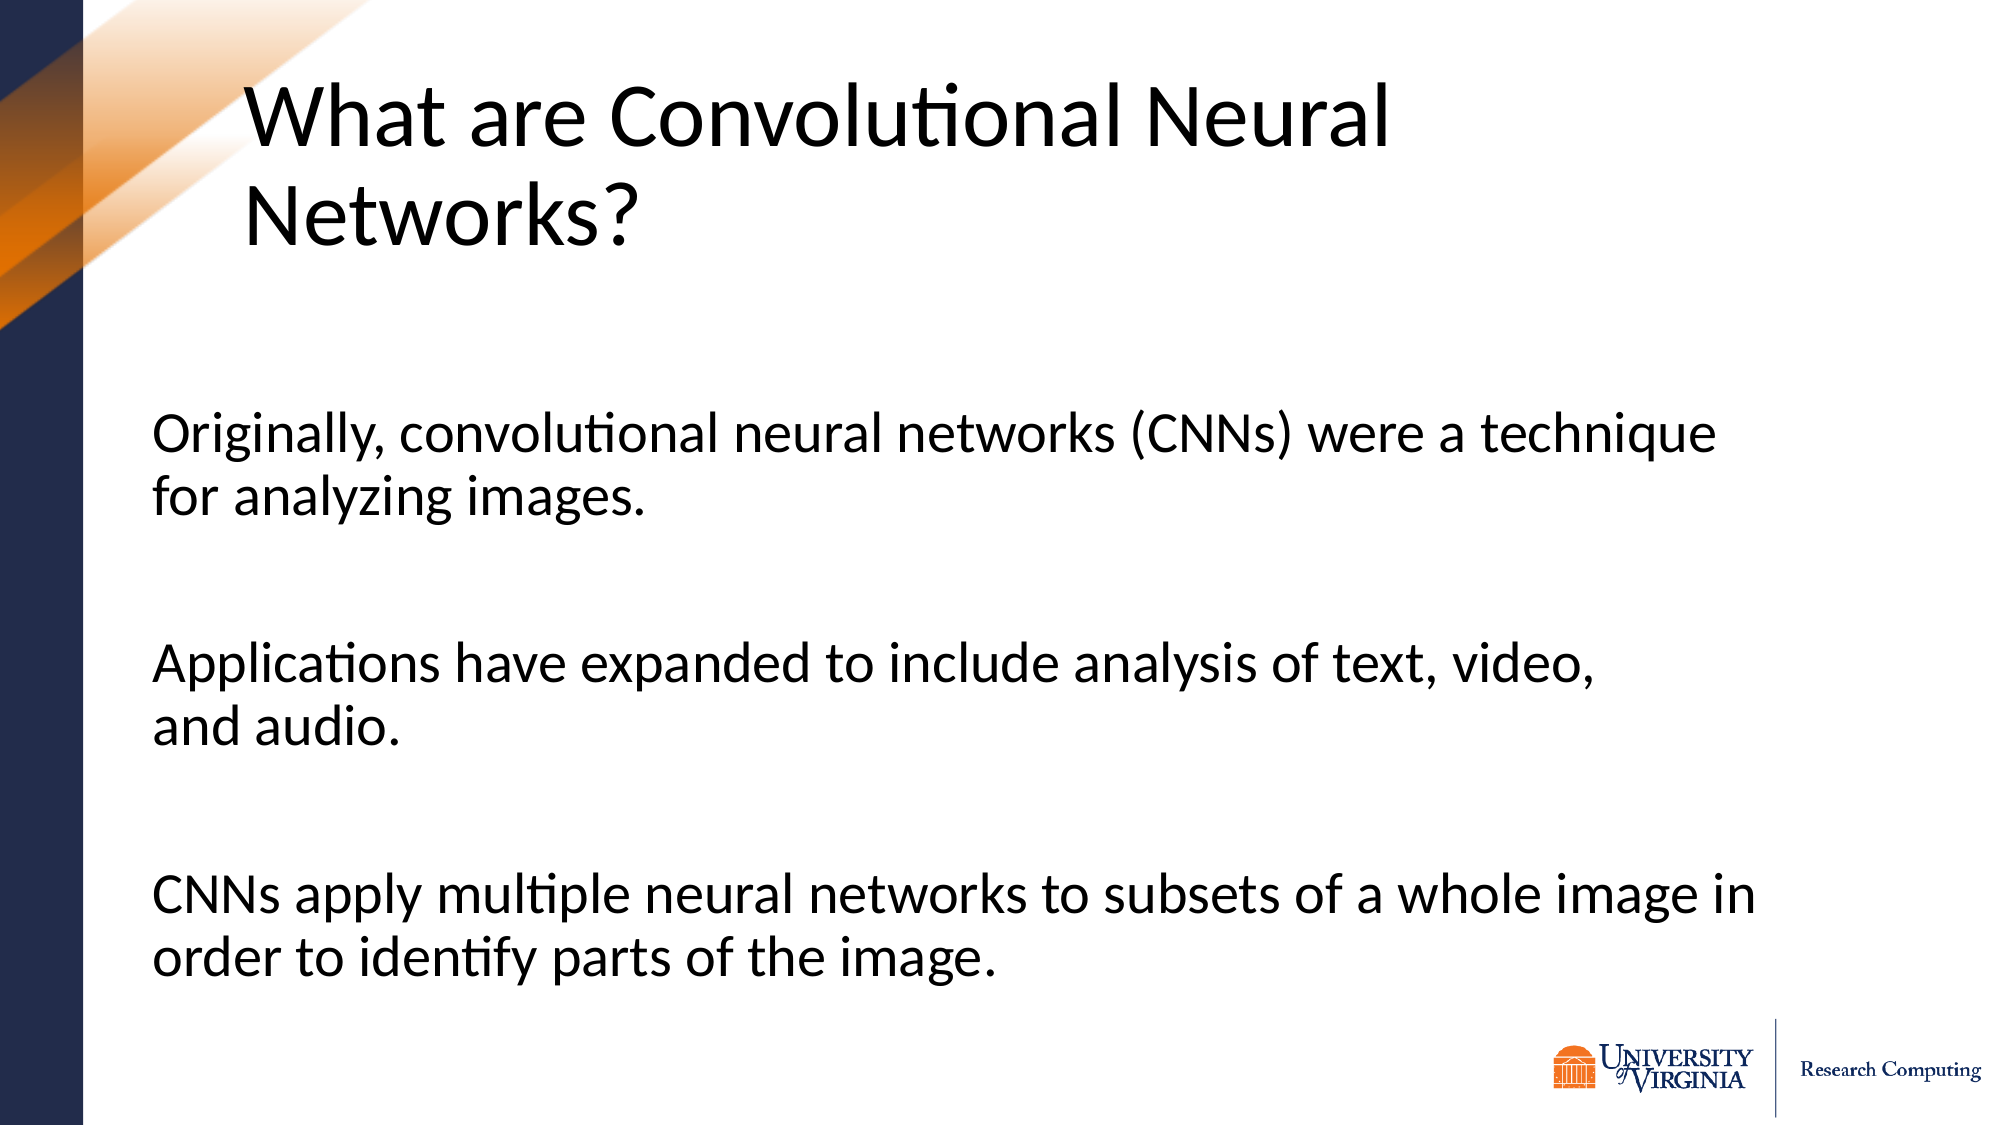

# What are Convolutional Neural Networks?

Originally, convolutional neural networks (CNNs) were a technique for analyzing images.

Applications have expanded to include analysis of text, video, and audio.

CNNs apply multiple neural networks to subsets of a whole image in order to identify parts of the image.